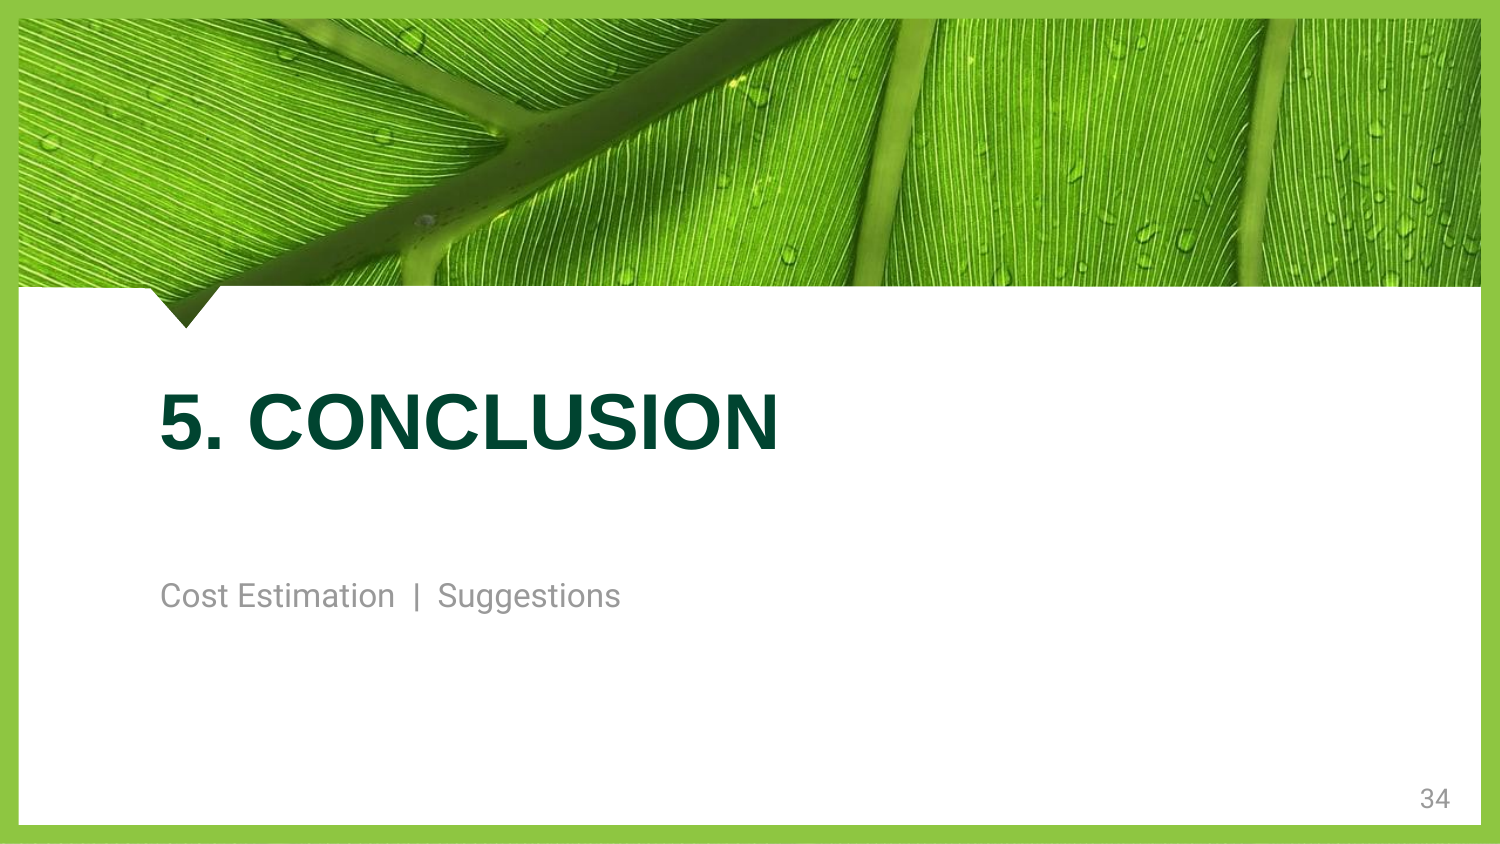

# 5. CONCLUSION
Cost Estimation  |  Suggestions
34